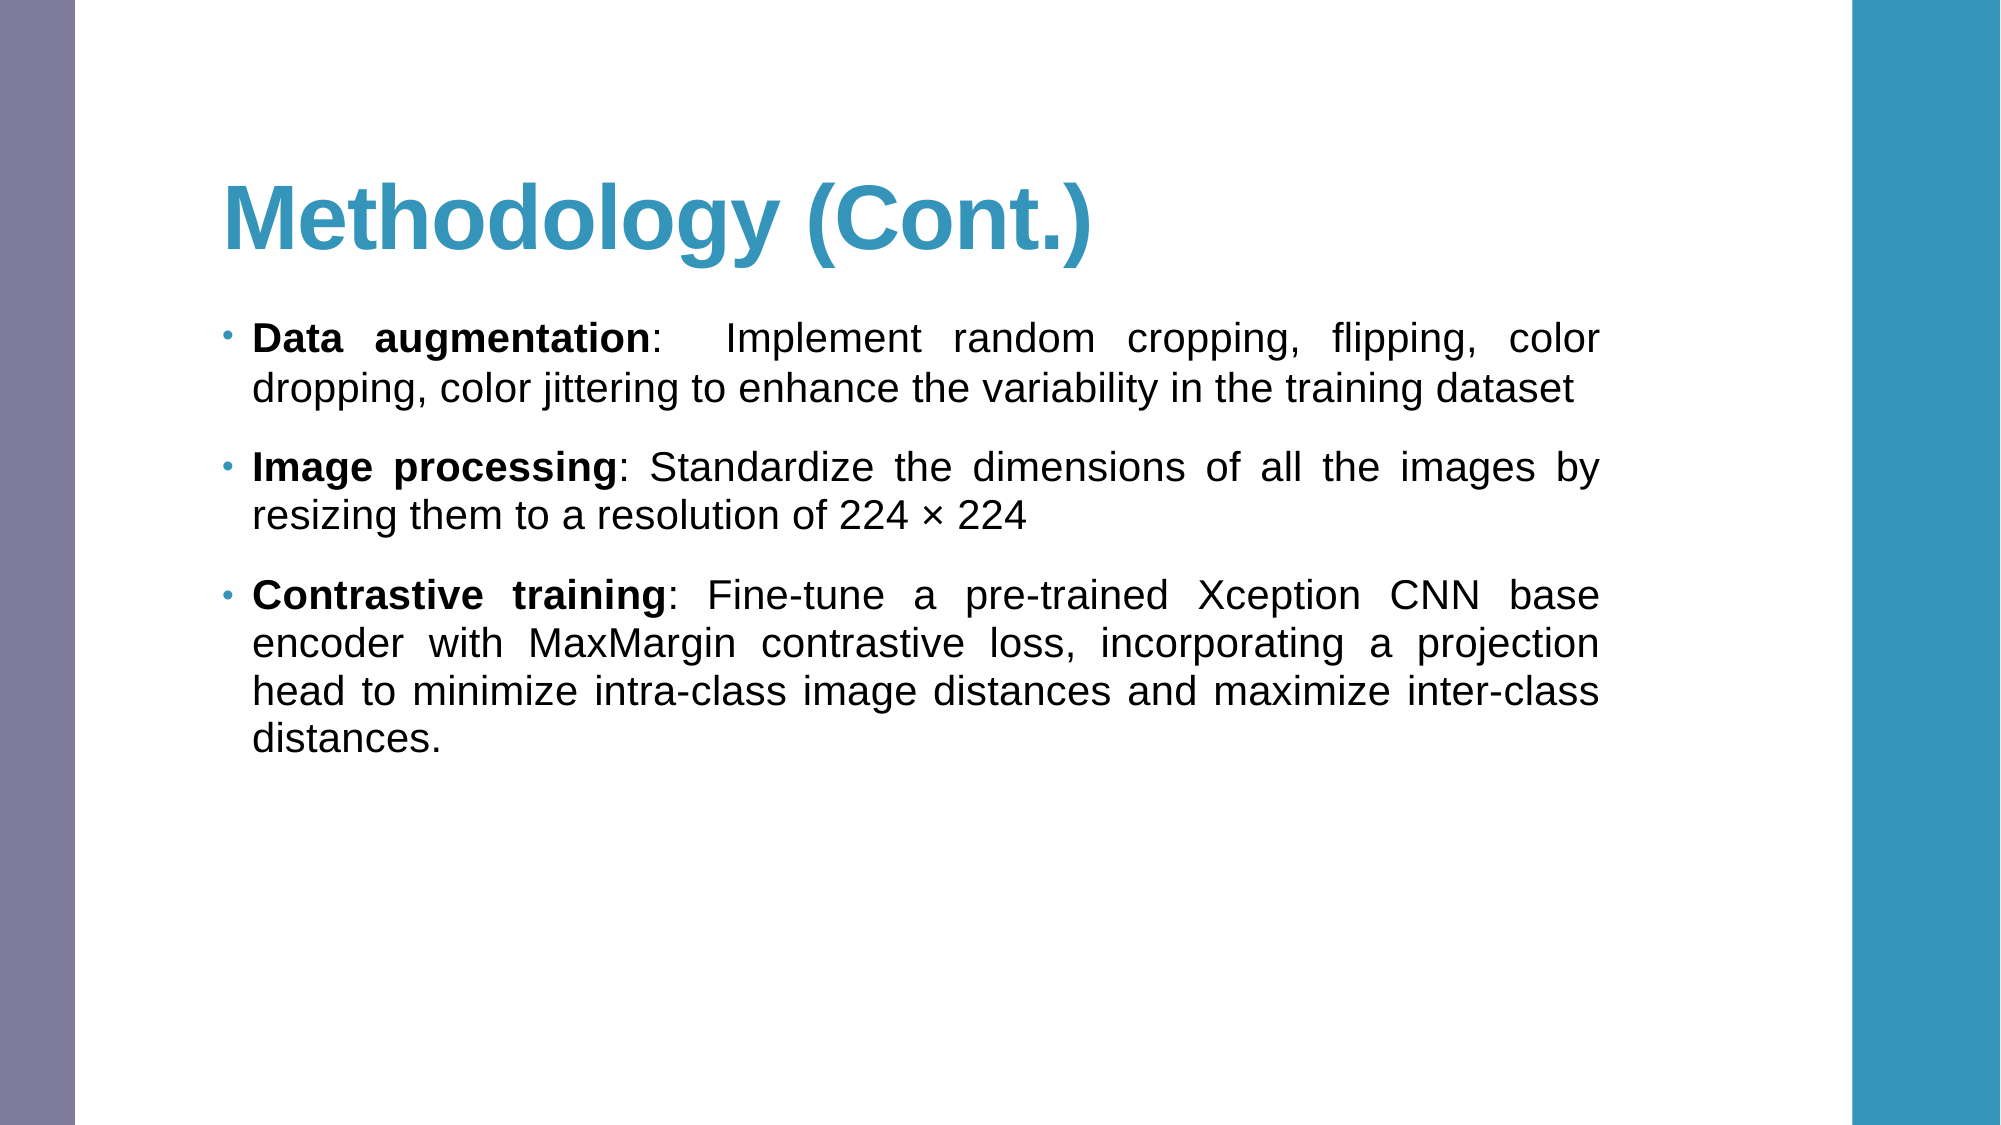

# Methodology (Cont.)
Data augmentation:  Implement random cropping, flipping, color dropping, color jittering to enhance the variability in the training dataset
Image processing: Standardize the dimensions of all the images by resizing them to a resolution of 224 × 224
Contrastive training: Fine-tune a pre-trained Xception CNN base encoder with MaxMargin contrastive loss, incorporating a projection head to minimize intra-class image distances and maximize inter-class distances.